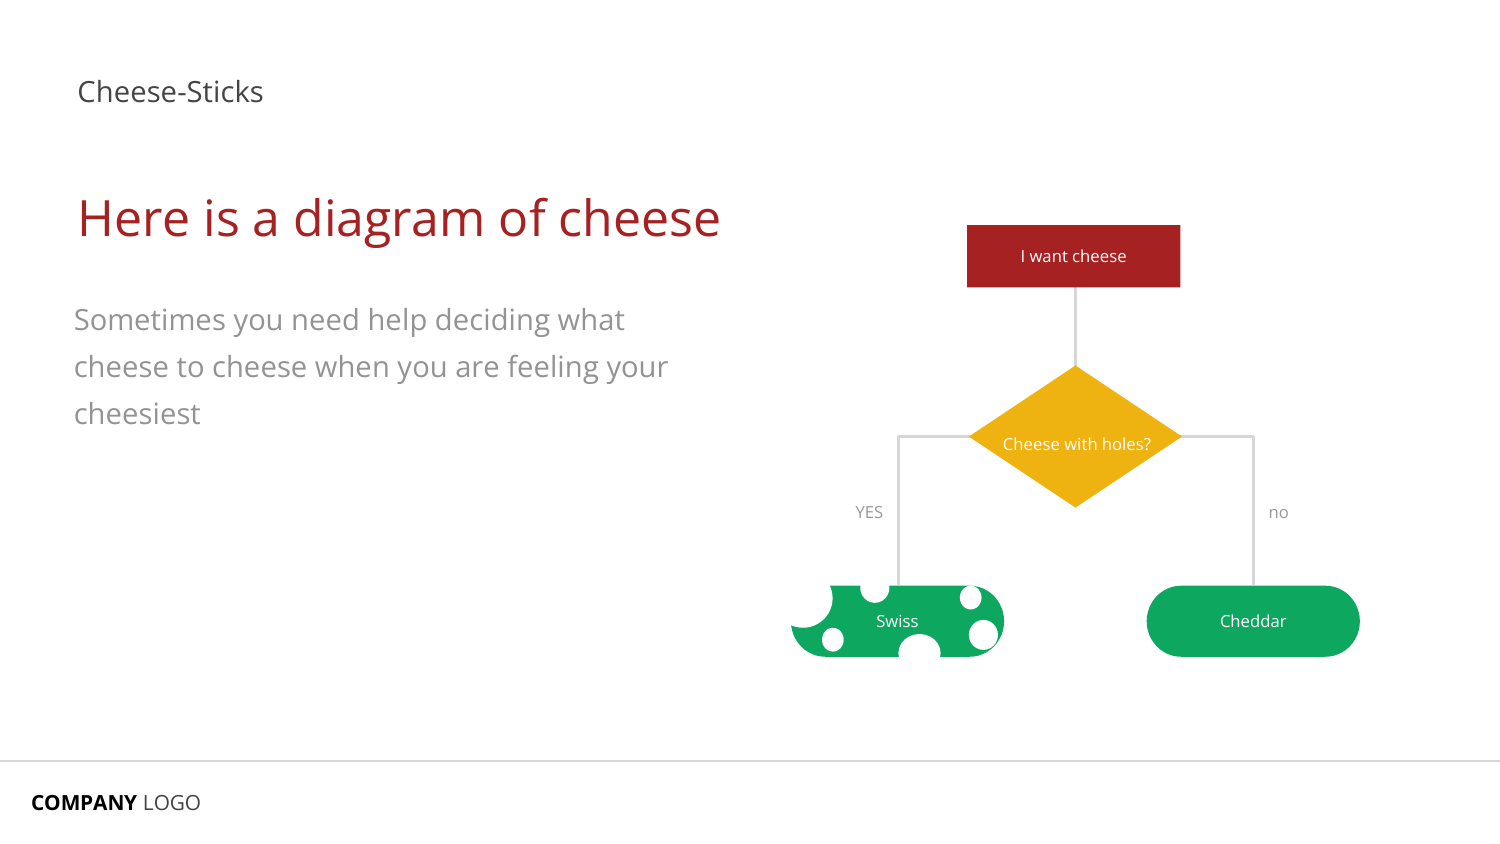

# Cheese-Sticks

Here is a diagram of cheese

I want cheese
Sometimes you need help deciding what cheese to cheese when you are feeling your cheesiest

Cheese with holes?

YES
no

Swiss
Cheddar